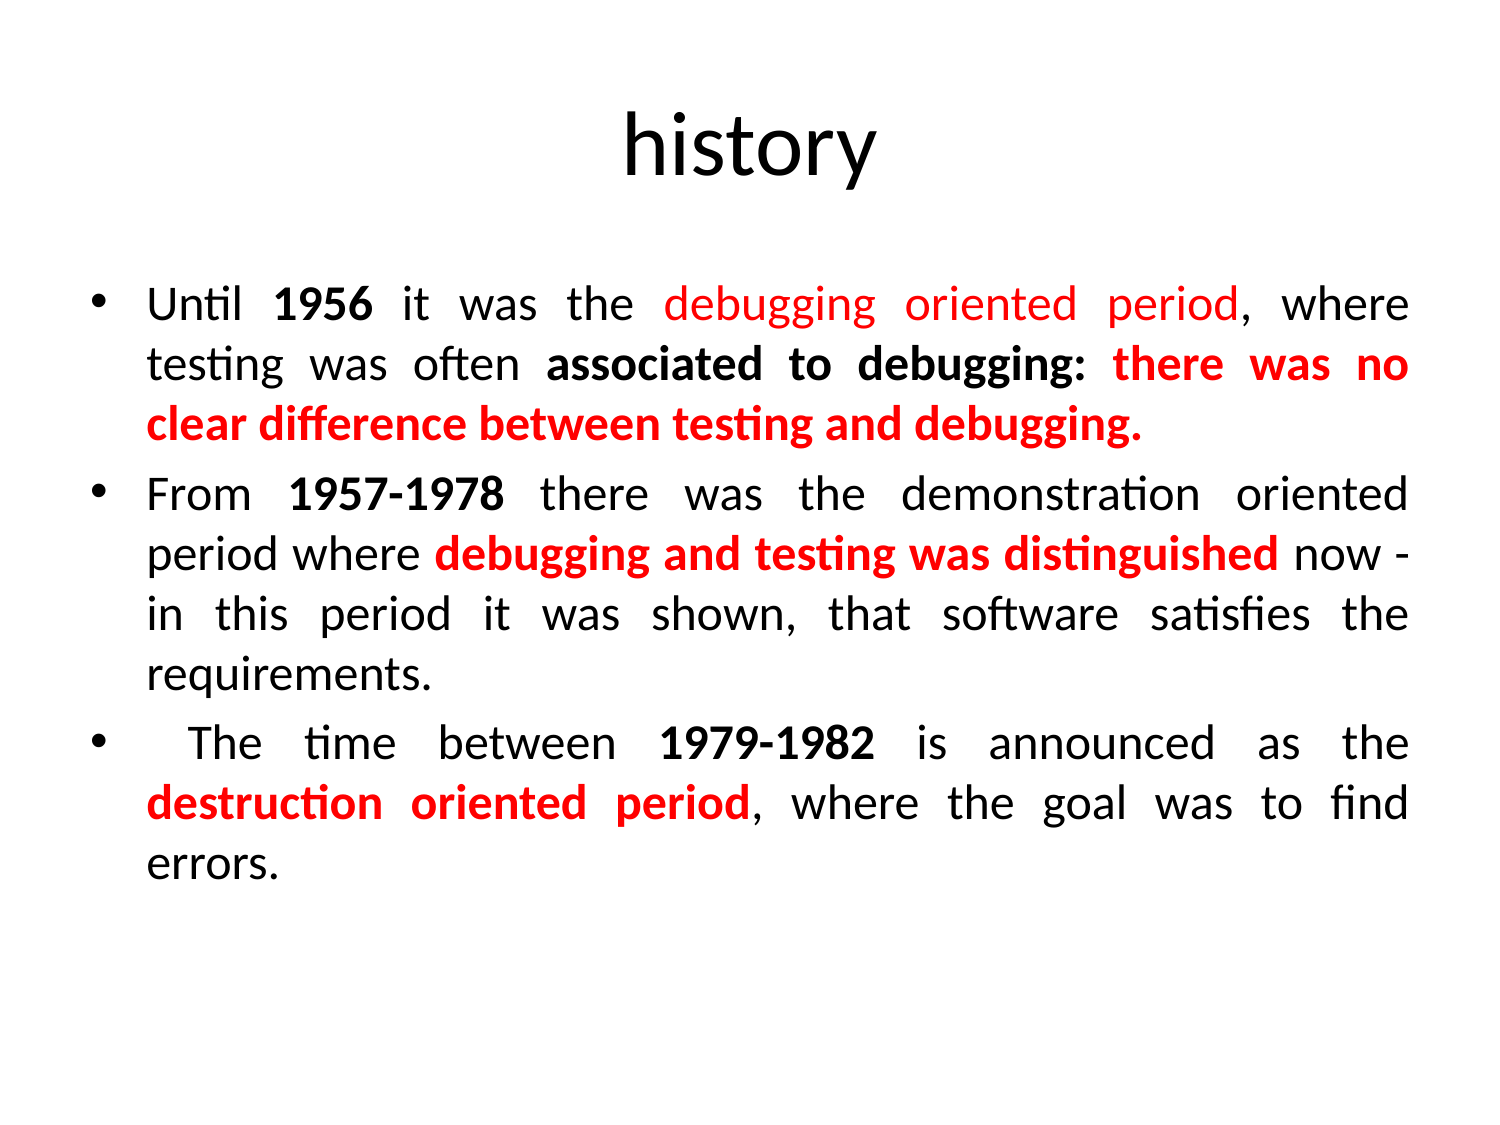

# history
Until 1956 it was the debugging oriented period, where testing was often associated to debugging: there was no clear difference between testing and debugging.
From 1957-1978 there was the demonstration oriented period where debugging and testing was distinguished now - in this period it was shown, that software satisfies the requirements.
 The time between 1979-1982 is announced as the destruction oriented period, where the goal was to find errors.